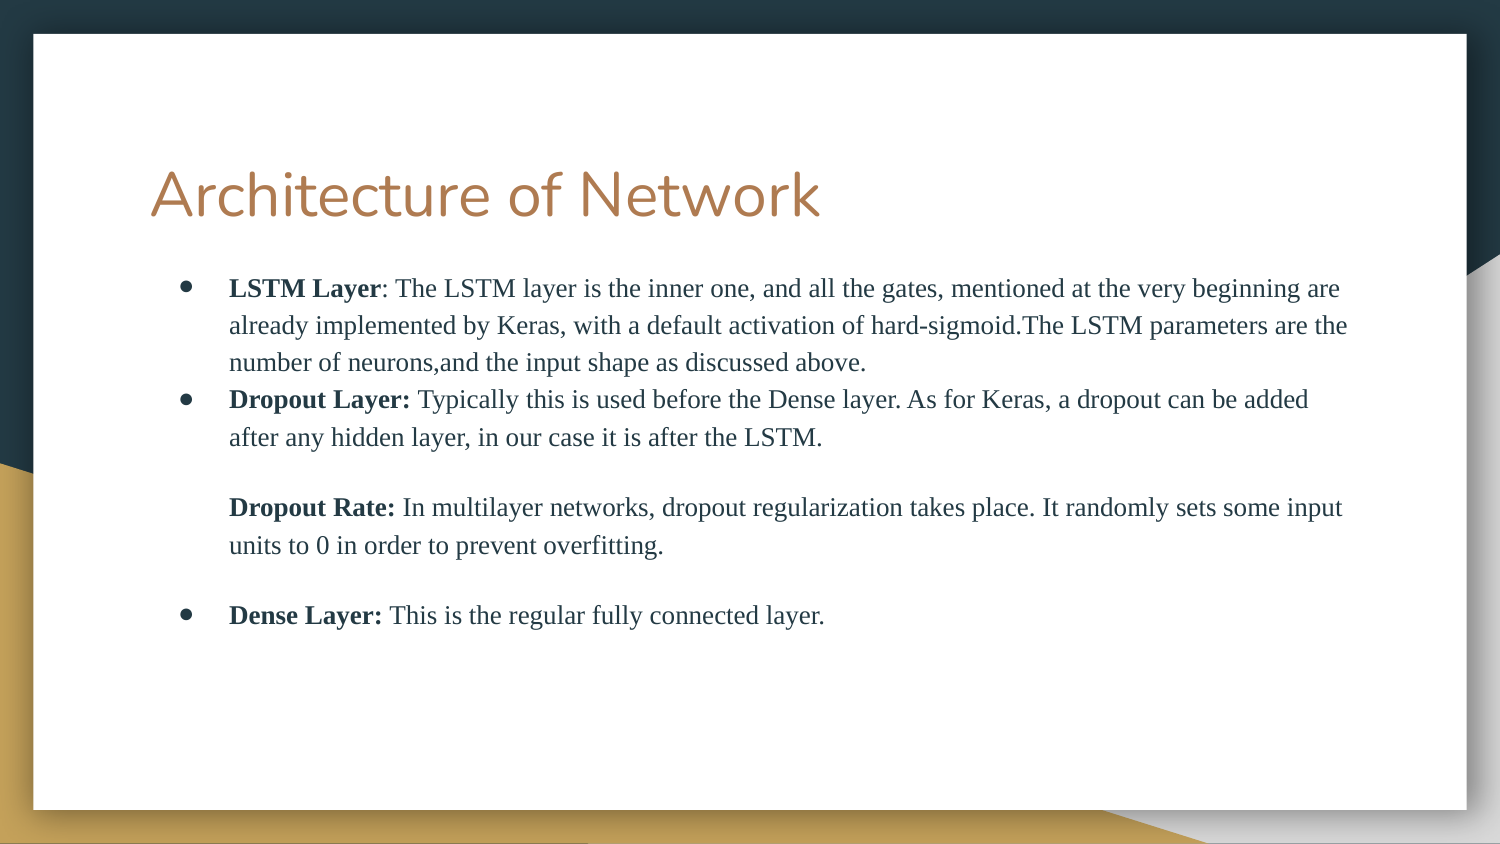

# Architecture of Network
LSTM Layer: The LSTM layer is the inner one, and all the gates, mentioned at the very beginning are already implemented by Keras, with a default activation of hard-sigmoid.The LSTM parameters are the number of neurons,and the input shape as discussed above.
Dropout Layer: Typically this is used before the Dense layer. As for Keras, a dropout can be added after any hidden layer, in our case it is after the LSTM.
Dropout Rate: In multilayer networks, dropout regularization takes place. It randomly sets some input units to 0 in order to prevent overfitting.
Dense Layer: This is the regular fully connected layer.